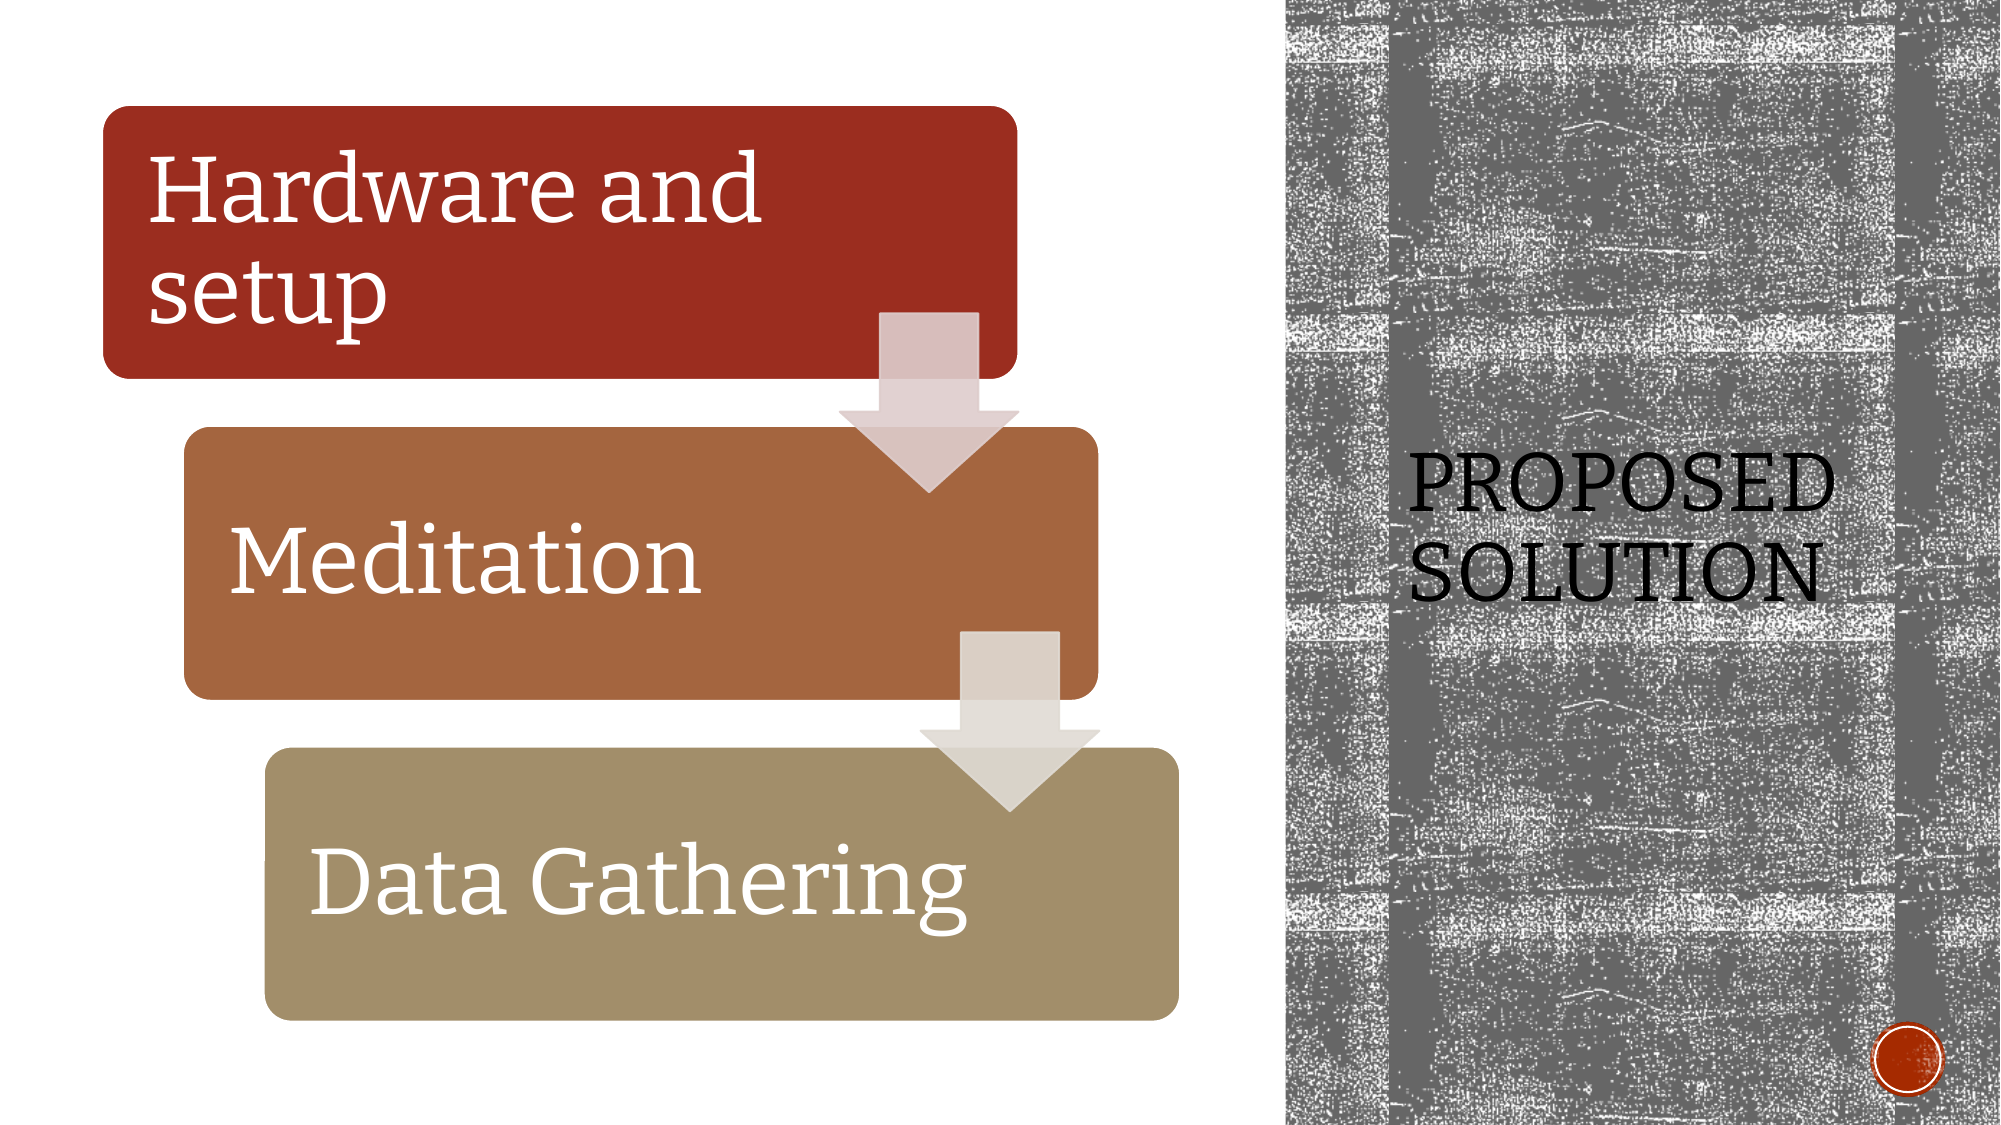

Hardware and setup
Meditation
Data Gathering

# Proposed Solution